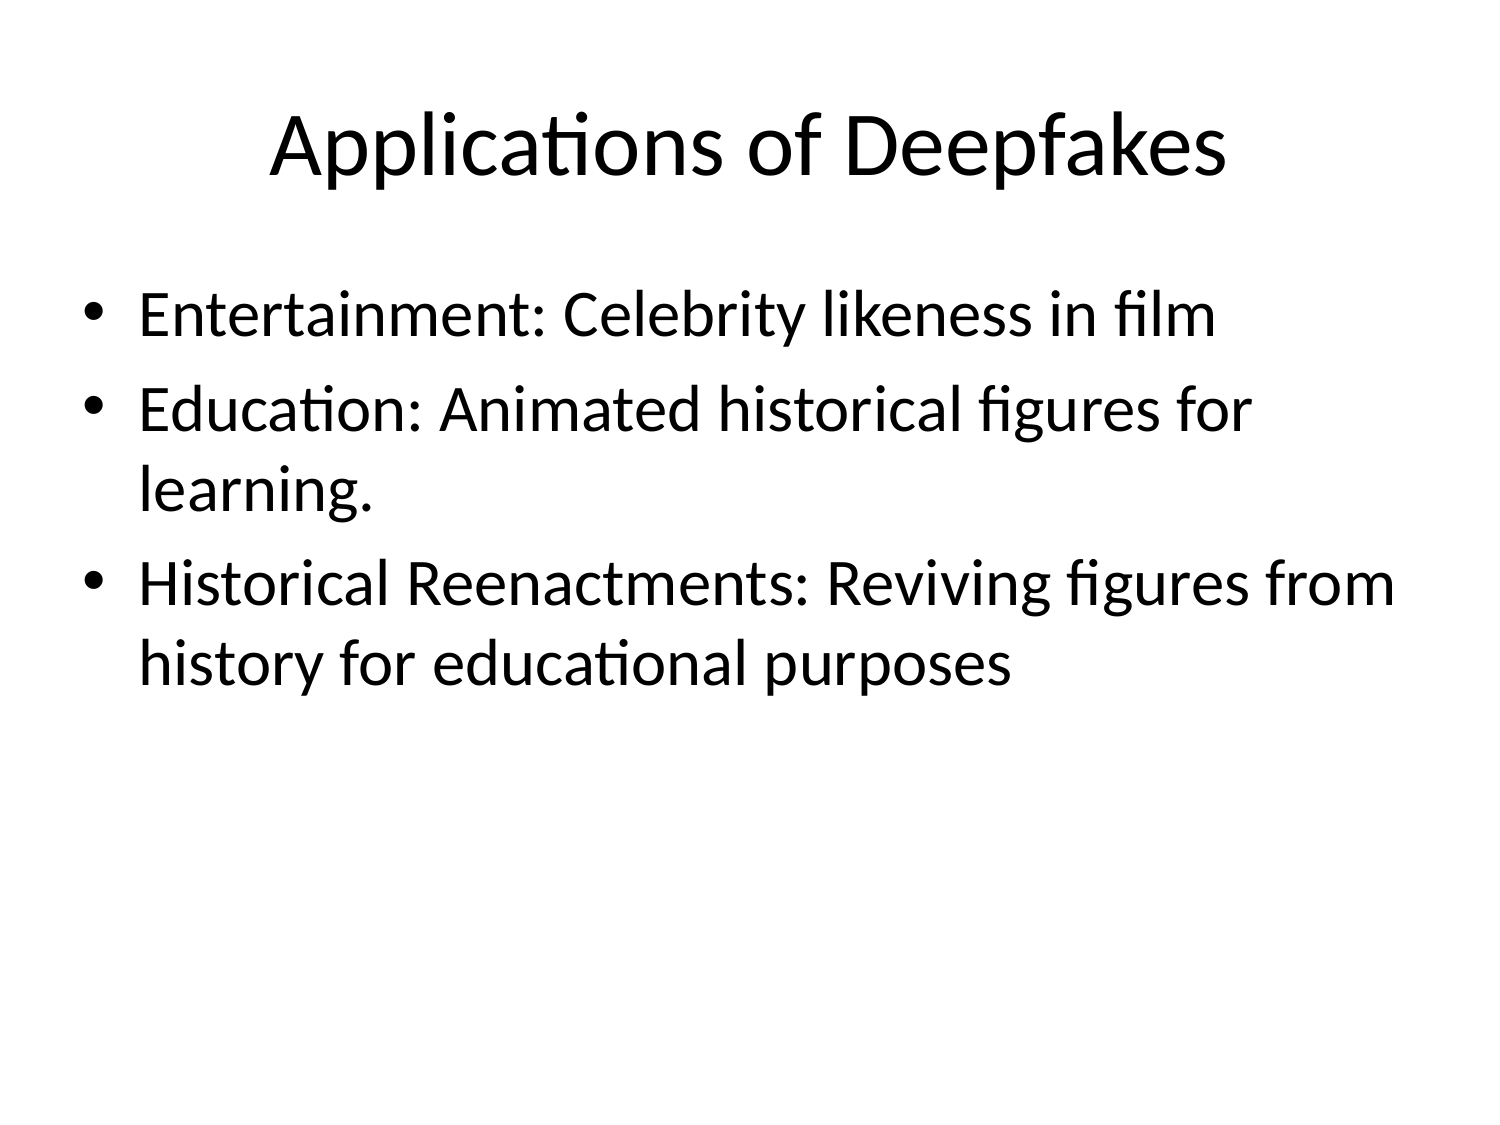

# Applications of Deepfakes
Entertainment: Celebrity likeness in film
Education: Animated historical figures for learning.
Historical Reenactments: Reviving figures from history for educational purposes